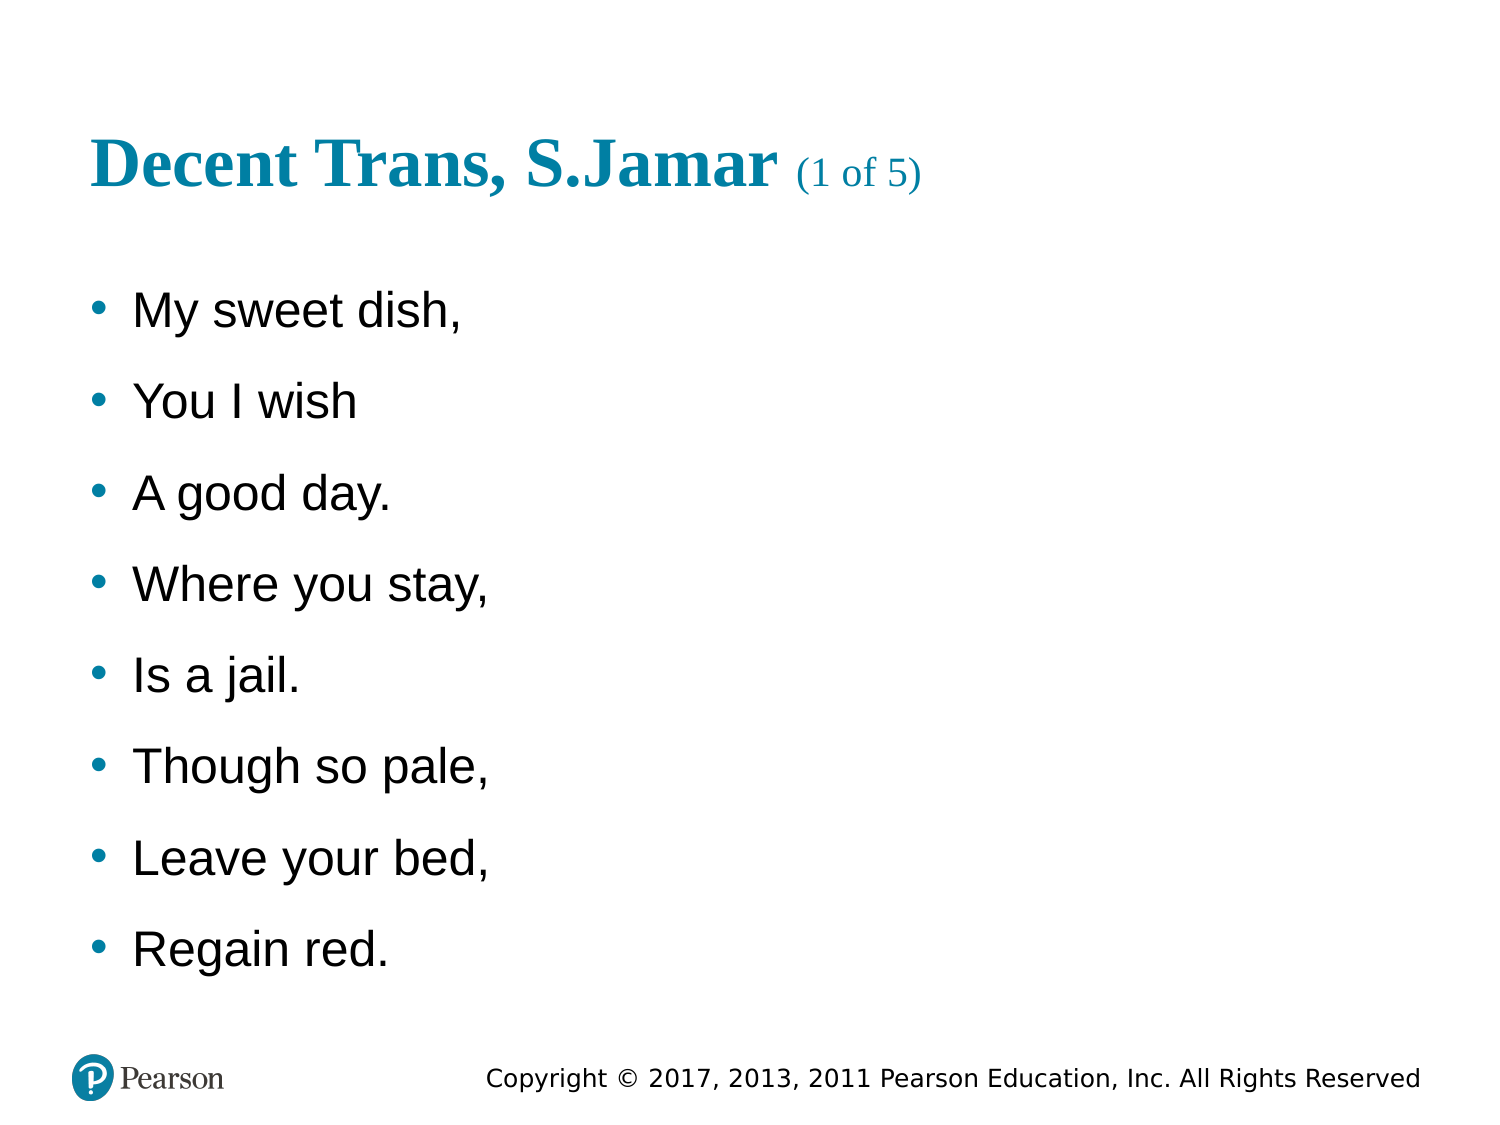

# Decent Trans, S.Jamar (1 of 5)
My sweet dish,
You I wish
A good day.
Where you stay,
Is a jail.
Though so pale,
Leave your bed,
Regain red.